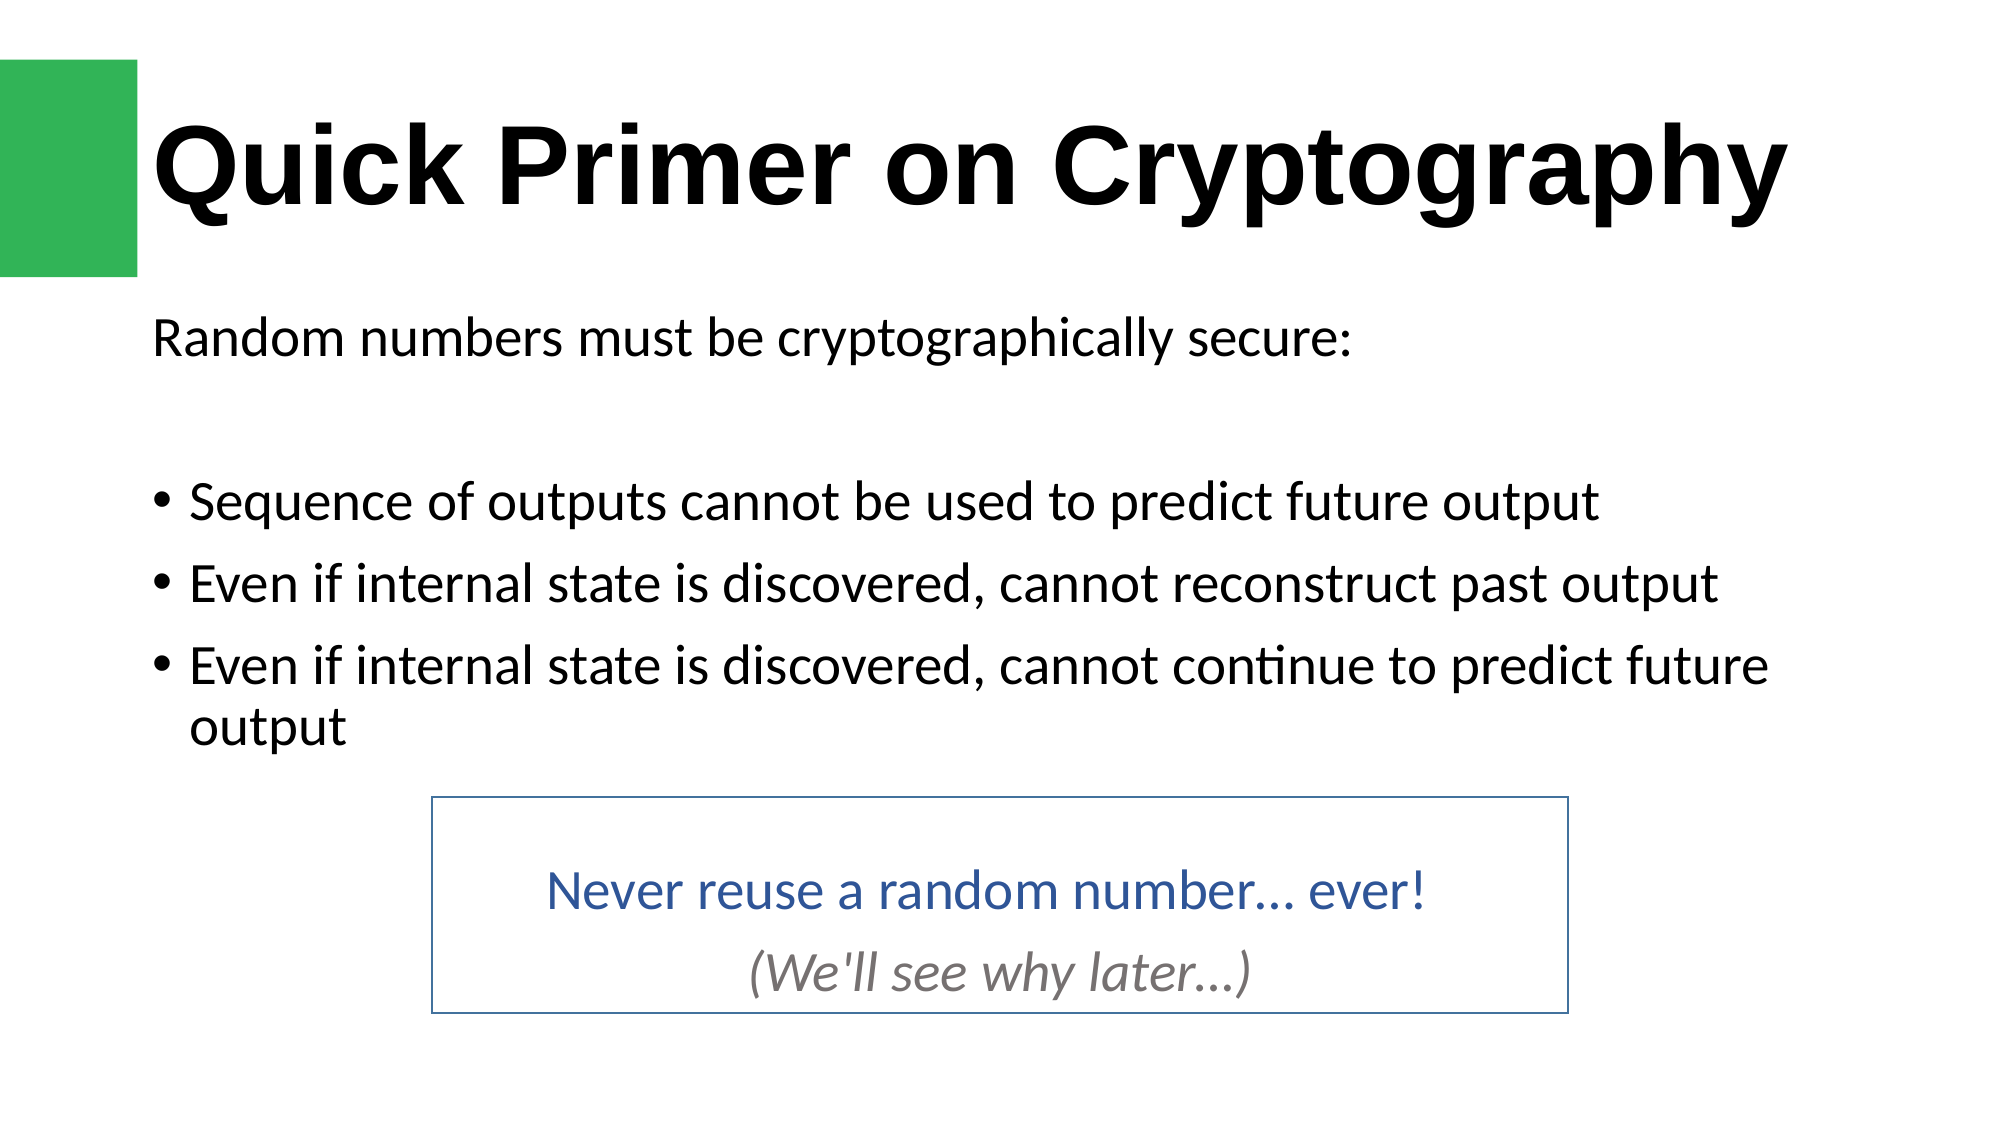

# Quick Primer on Cryptography
Random numbers must be cryptographically secure:

Sequence of outputs cannot be used to predict future output
Even if internal state is discovered, cannot reconstruct past output
Even if internal state is discovered, cannot continue to predict future output

Never reuse a random number… ever!
(We'll see why later…)